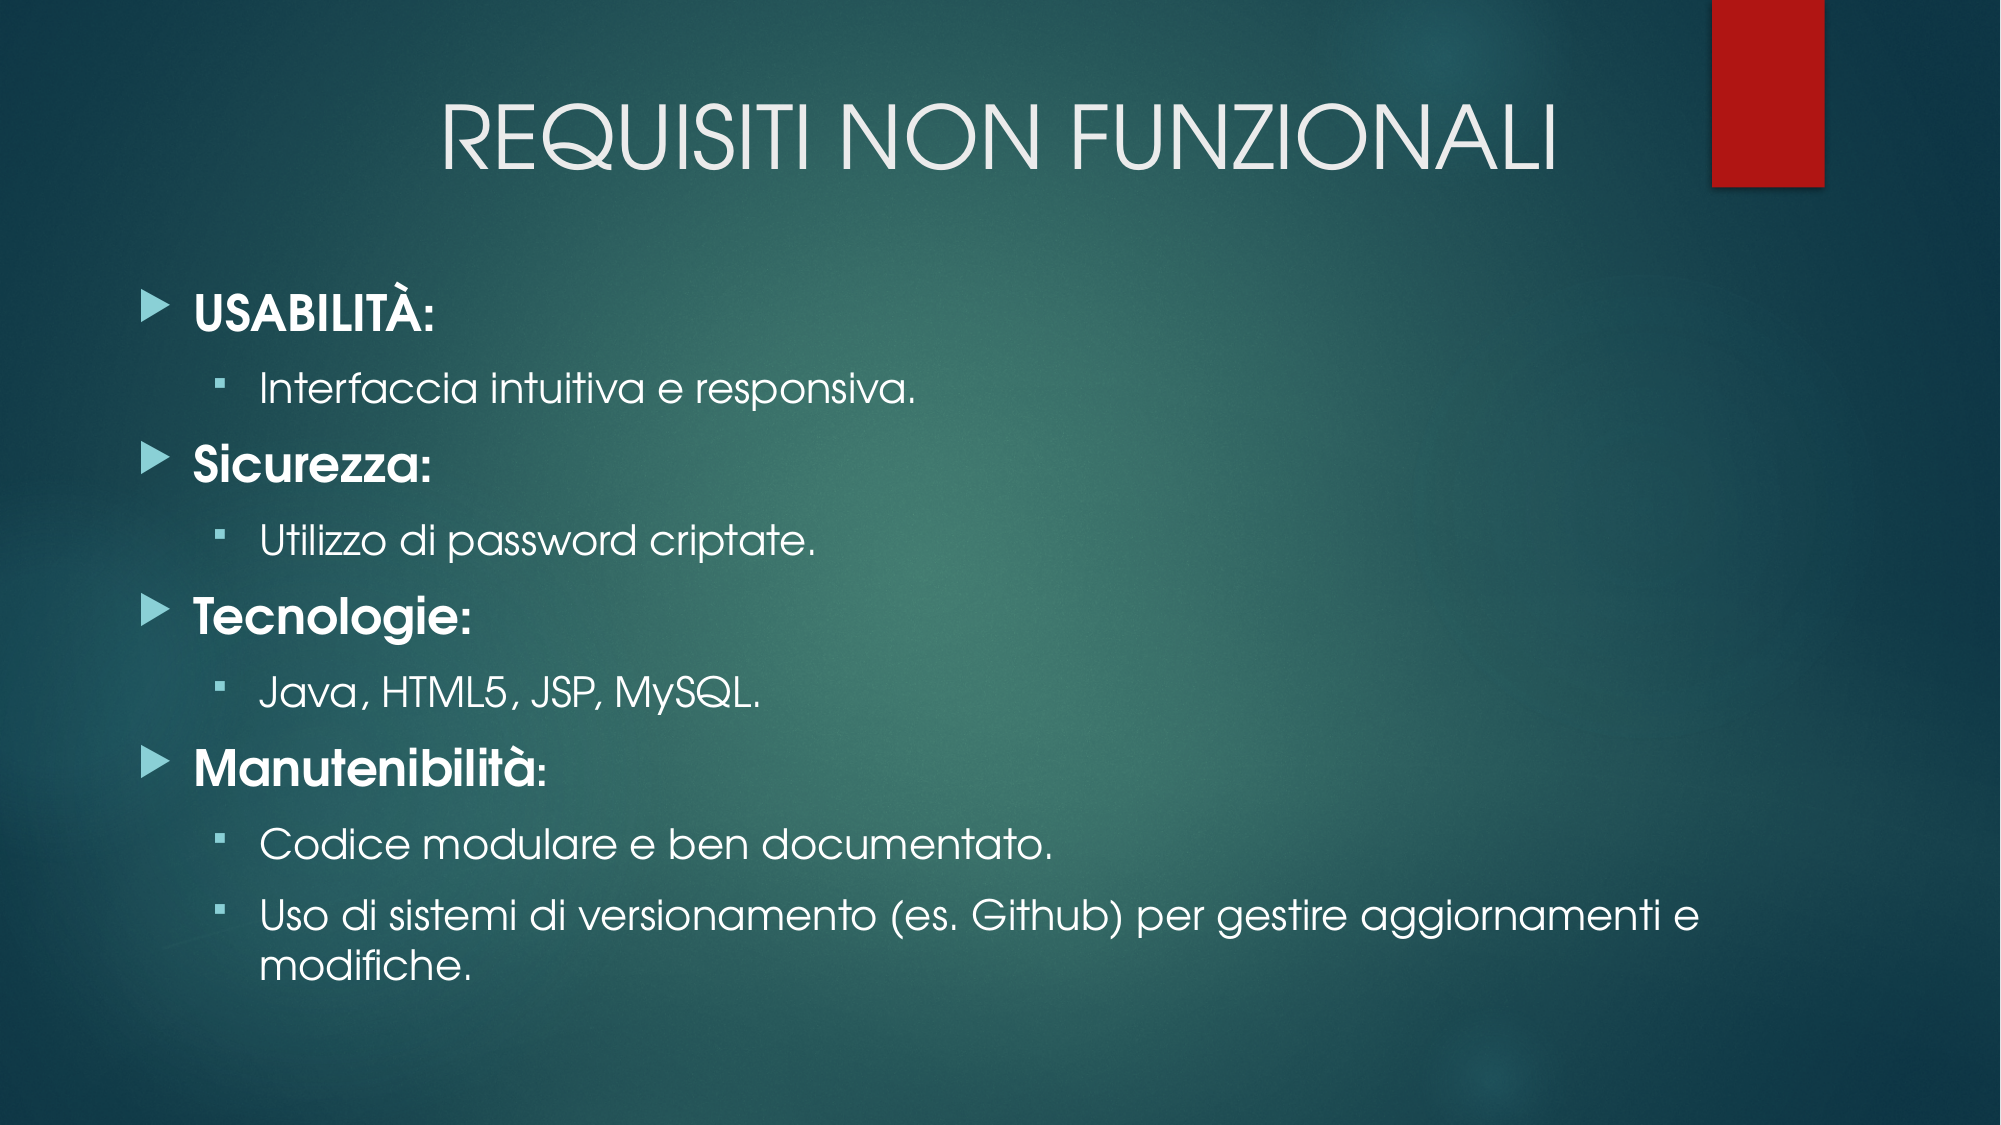

# REQUISITI NON FUNZIONALI
USABILITÀ:
Interfaccia intuitiva e responsiva.
Sicurezza:
Utilizzo di password criptate.
Tecnologie:
Java, HTML5, JSP, MySQL.
Manutenibilità:
Codice modulare e ben documentato.
Uso di sistemi di versionamento (es. Github) per gestire aggiornamenti e modifiche.